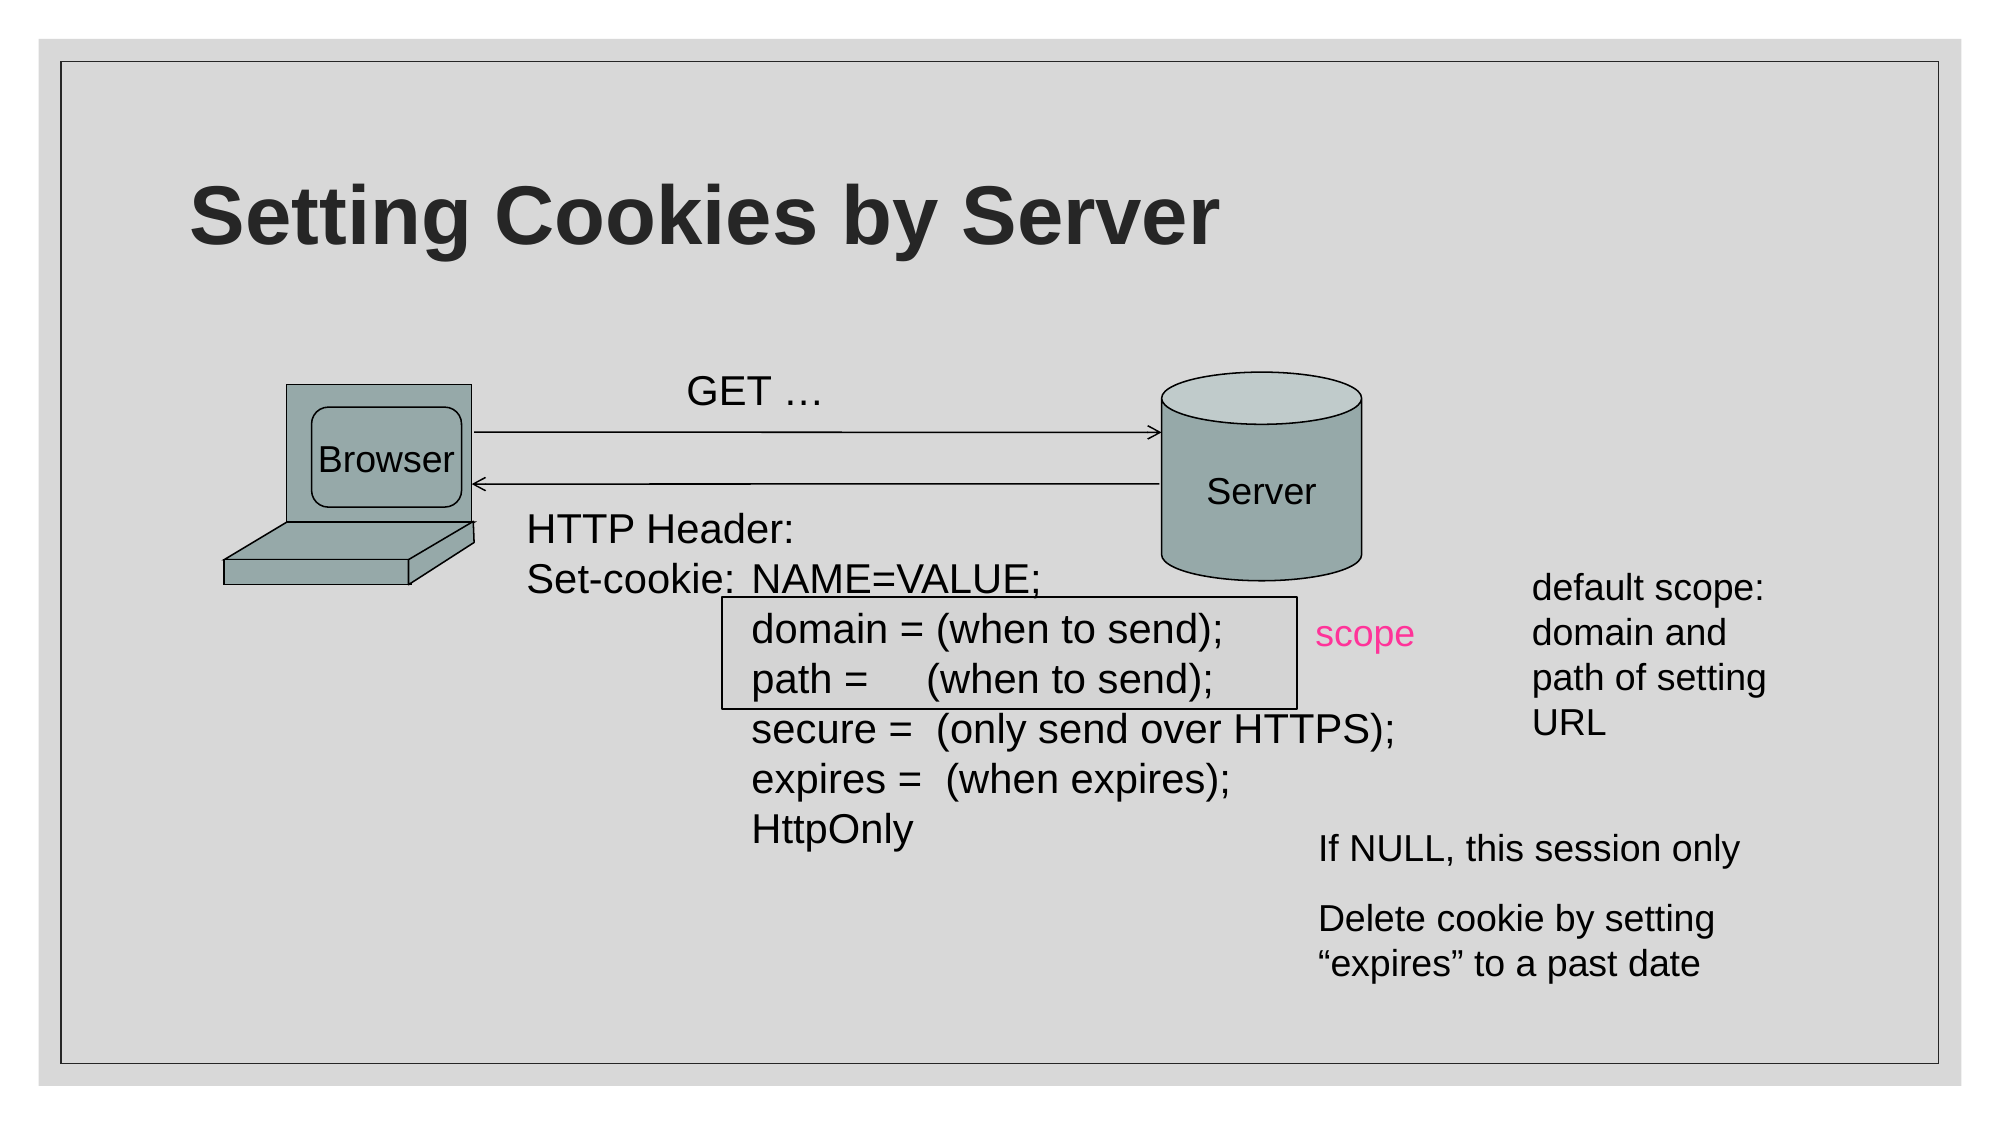

# Setting Cookies by Server
GET …
Server

Browser
HTTP Header:
Set-cookie:	NAME=VALUE;
	domain = (when to send);
	path =     (when to send);
	secure =  (only send over HTTPS);
	expires =  (when expires);
	HttpOnly

default scope:
domain and path of setting URL

scope
If NULL, this session only
Delete cookie by setting “expires” to a past date